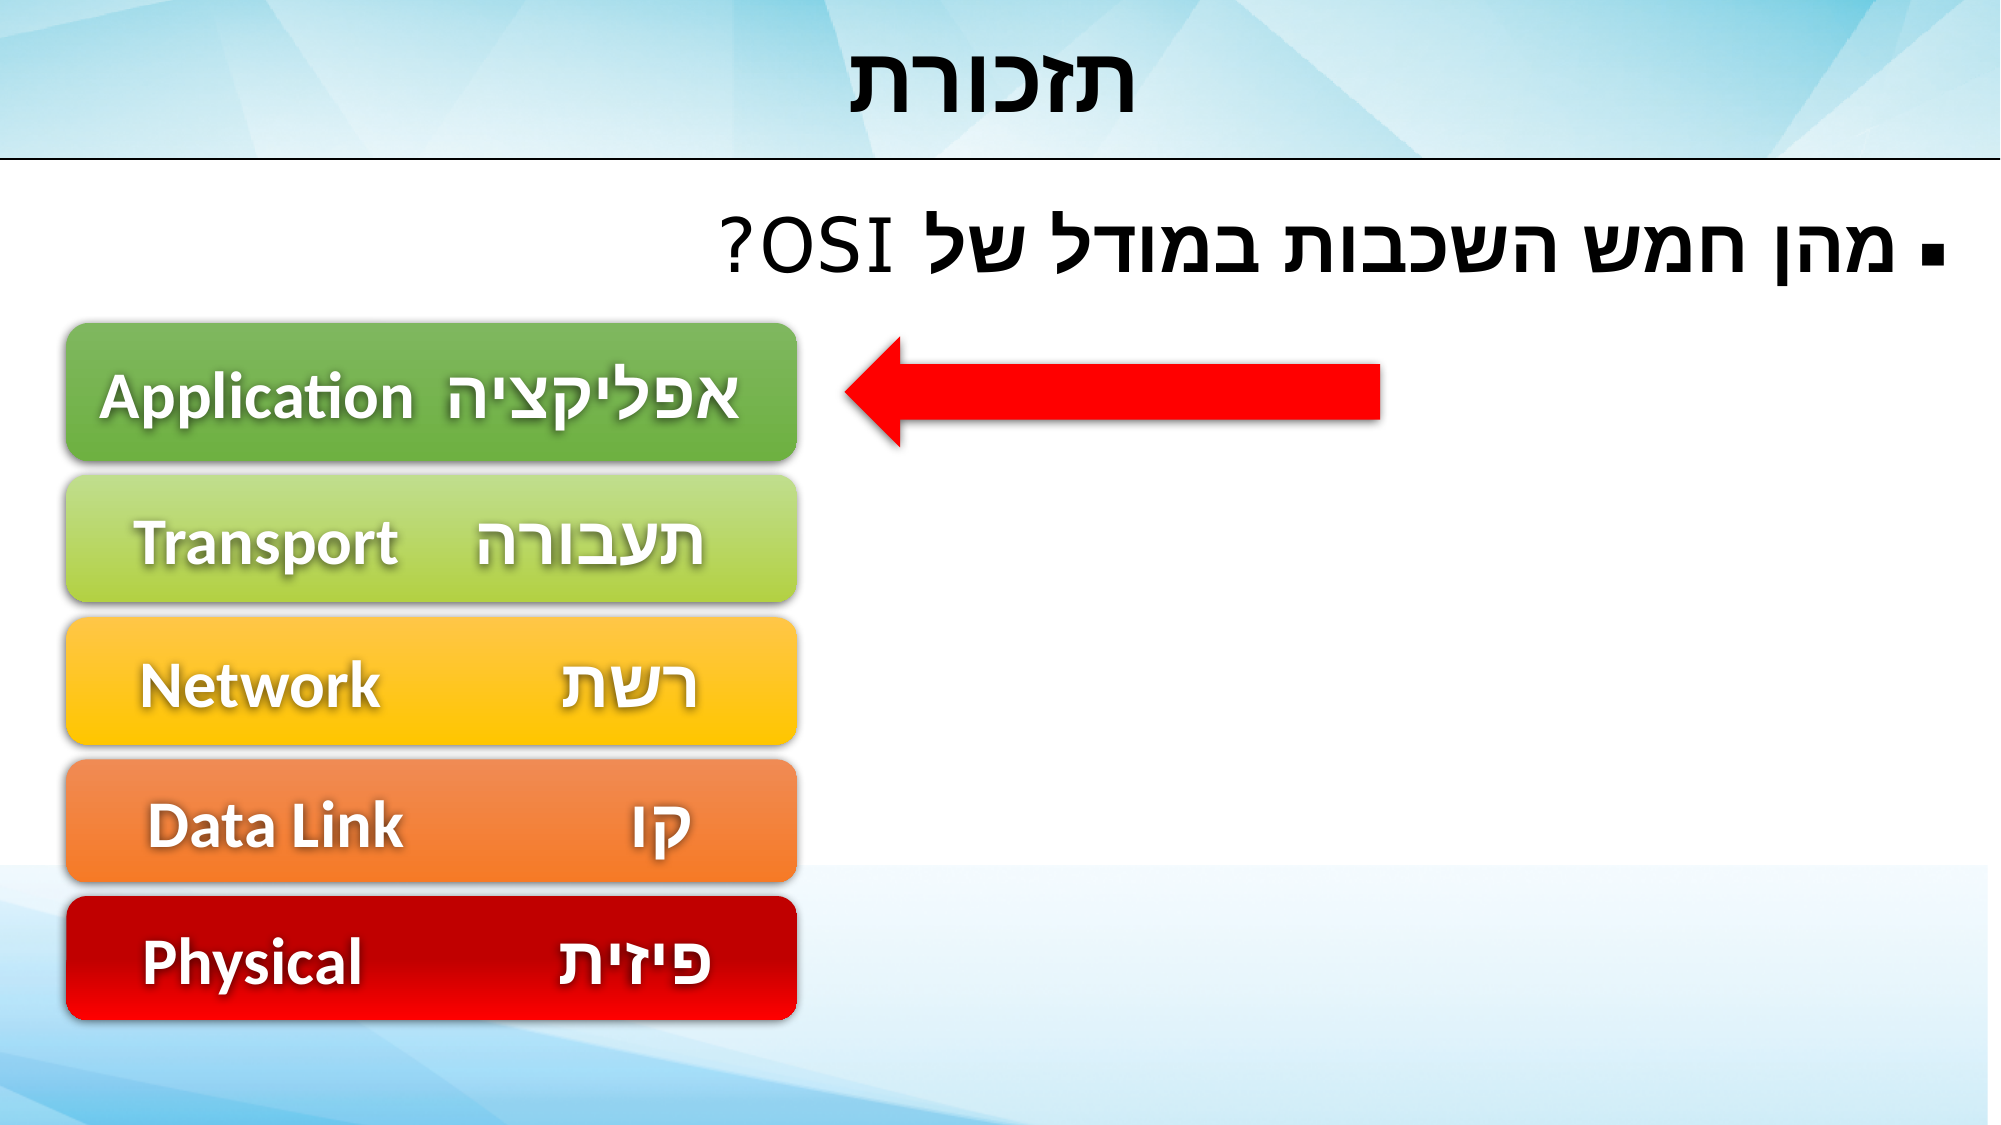

# תזכורת
מהן חמש השכבות במודל של OSI?

אפליקציה  Application

תעבורה     Transport

רשת            Network

קו               Data Link

פיזית             Physical